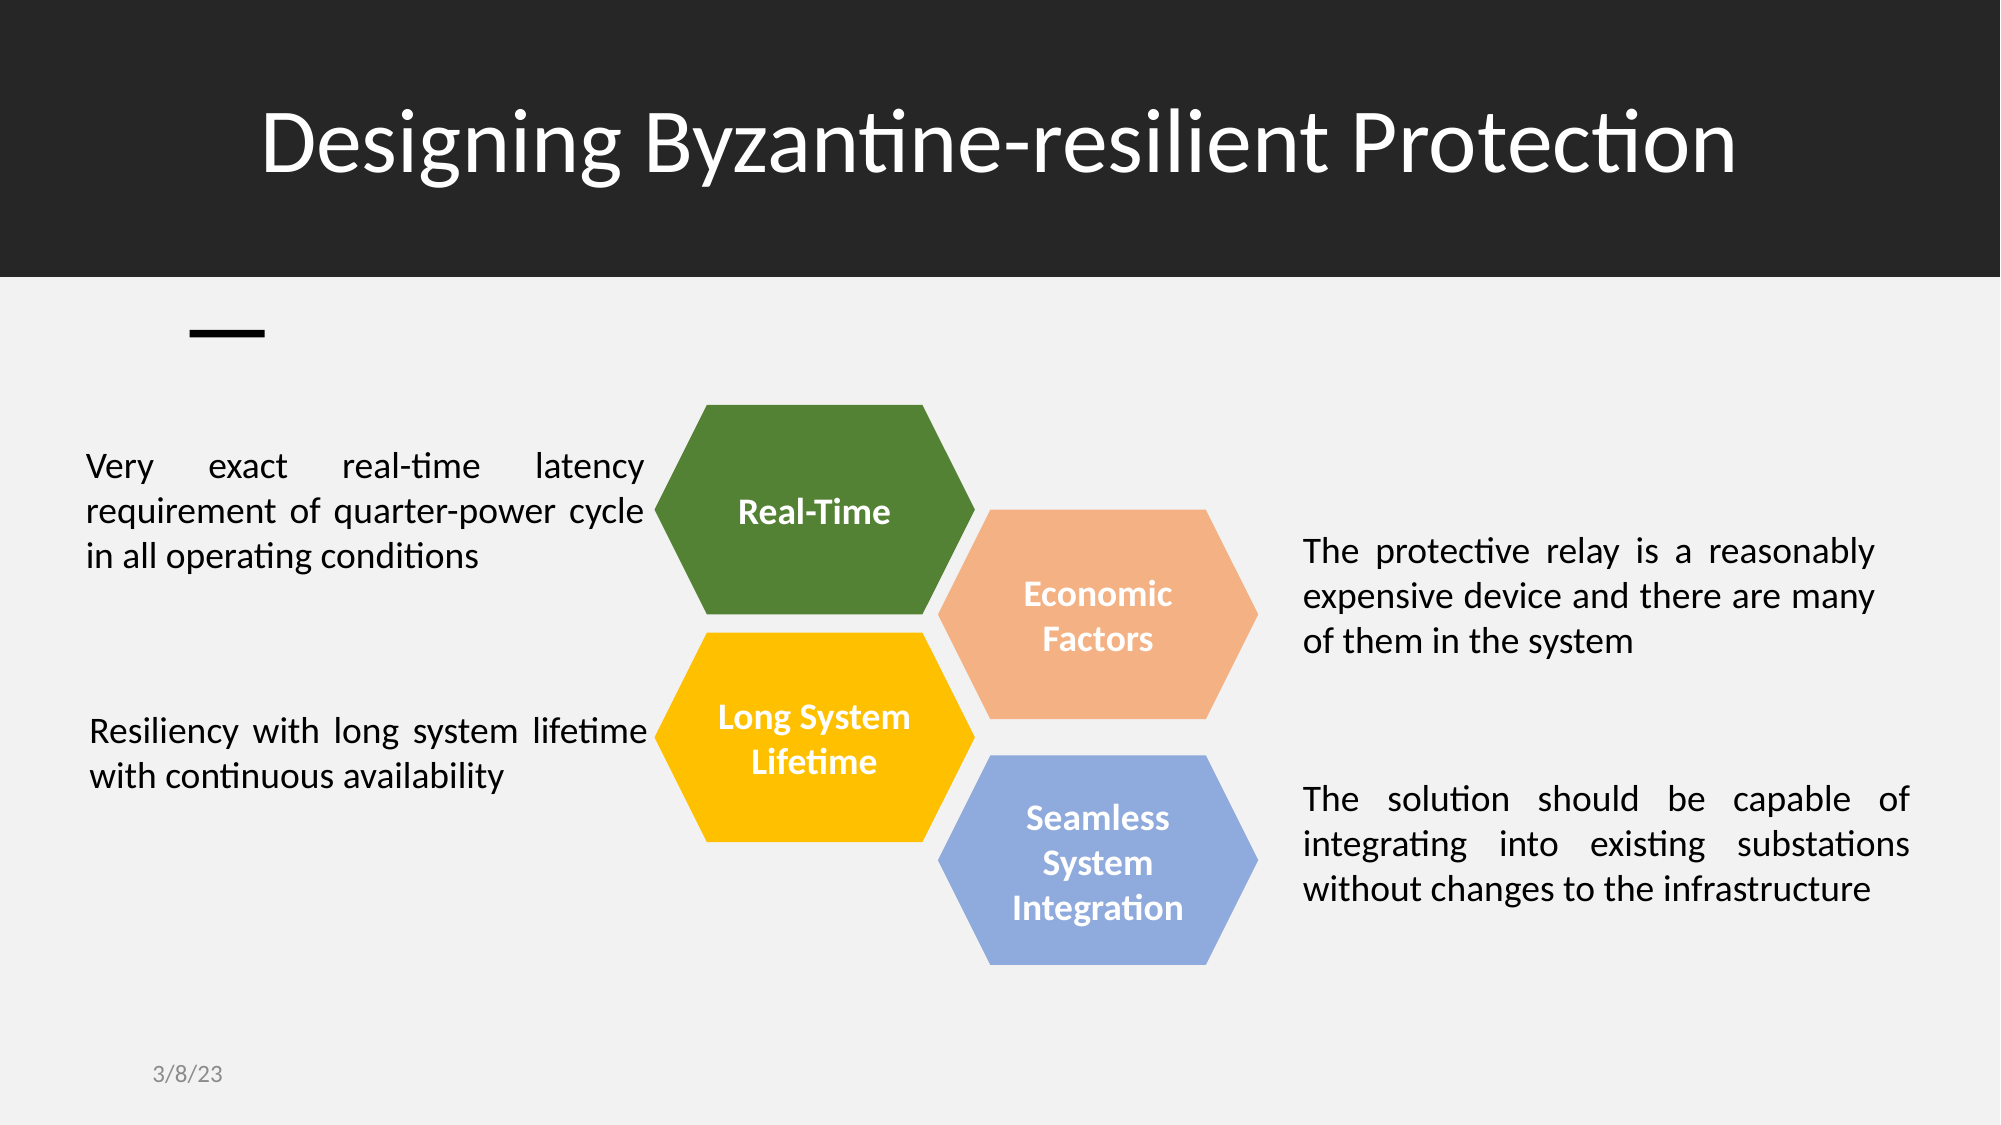

# Designing Byzantine-resilient Protection

Real-Time
Very exact real-time latency requirement of quarter-power cycle in all operating conditions
Economic Factors
The protective relay is a reasonably expensive device and there are many of them in the system
Long System Lifetime
Resiliency with long system lifetime with continuous availability
Seamless System Integration
The solution should be capable of integrating into existing substations without changes to the infrastructure
3/8/23
CERAWeek 2023                                          Yair Amir, Johns Hopkins University
9